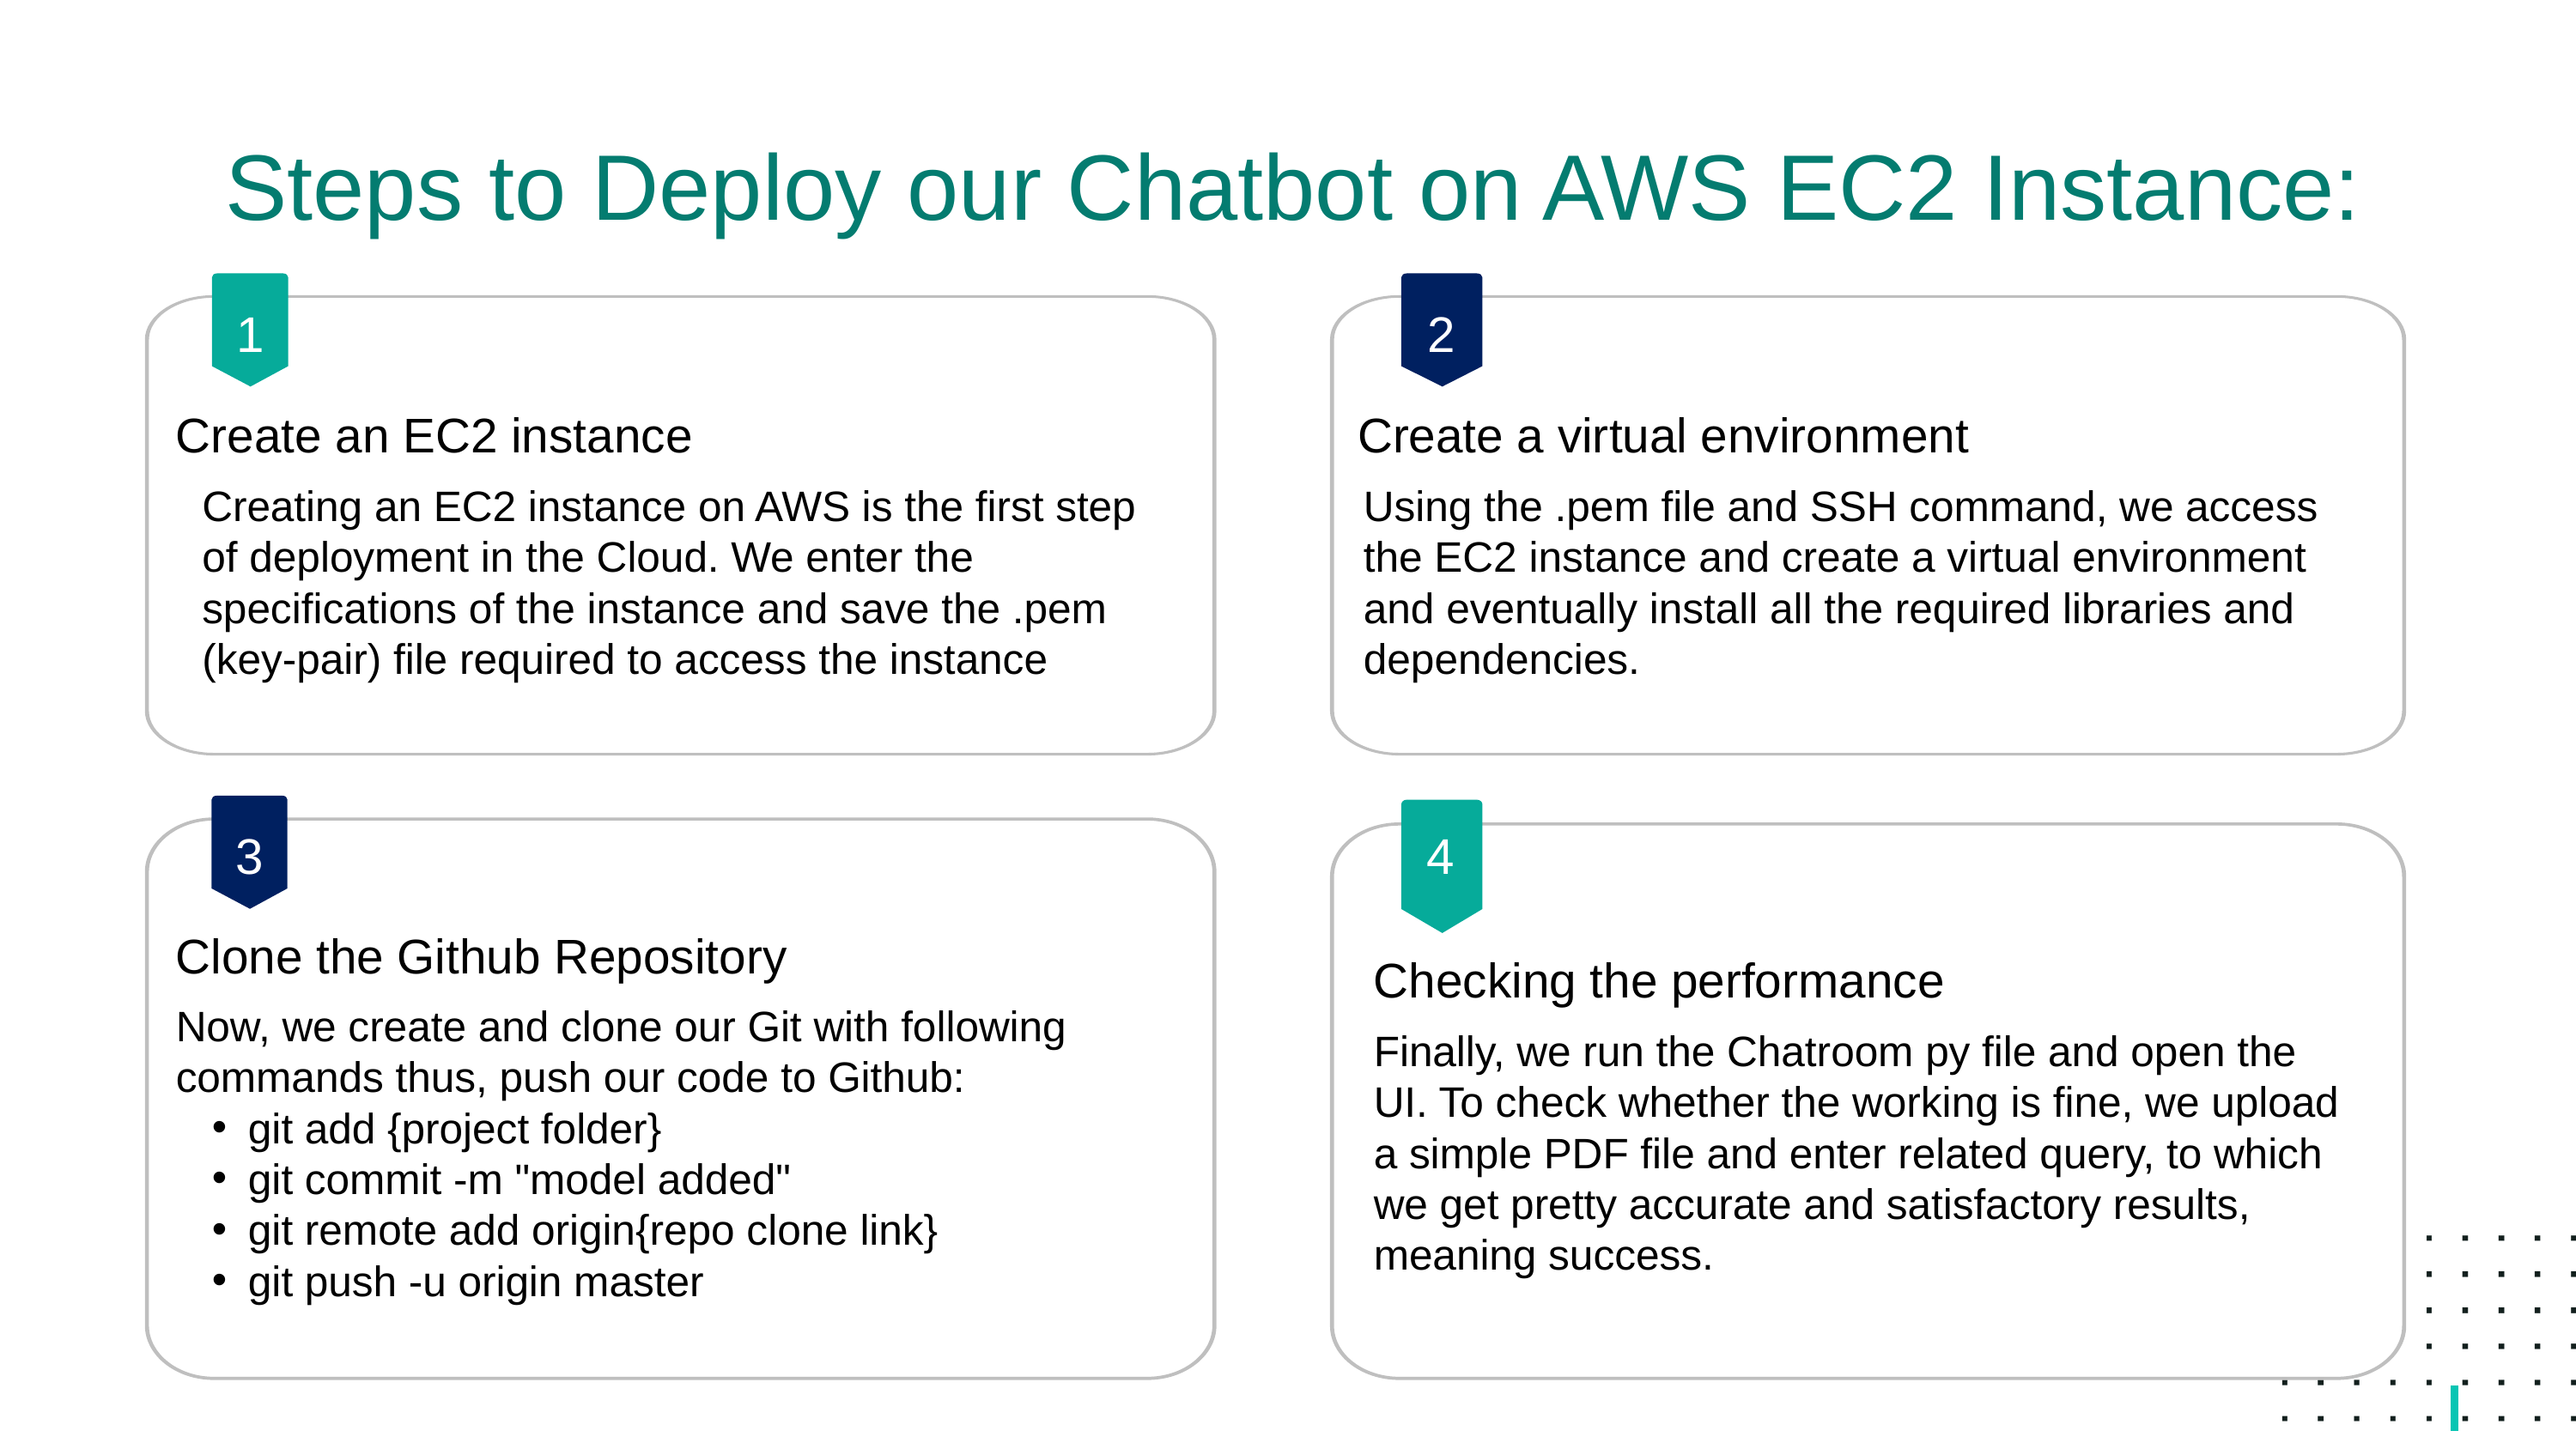

Steps to Deploy our Chatbot on AWS EC2 Instance:

1
2

Create an EC2 instance
Create a virtual environment

PAGE
Creating an EC2 instance on AWS is the first step of deployment in the Cloud. We enter the specifications of the instance and save the .pem (key-pair) file required to access the instance
Using the .pem file and SSH command, we access the EC2 instance and create a virtual environment and eventually install all the required libraries and dependencies.

3
4

Clone the Github Repository
Checking the performance
Now, we create and clone our Git with following commands thus, push our code to Github:
git add {project folder}
git commit -m "model added"
git remote add origin{repo clone link}
git push -u origin master
Finally, we run the Chatroom py file and open the UI. To check whether the working is fine, we upload a simple PDF file and enter related query, to which we get pretty accurate and satisfactory results, meaning success.